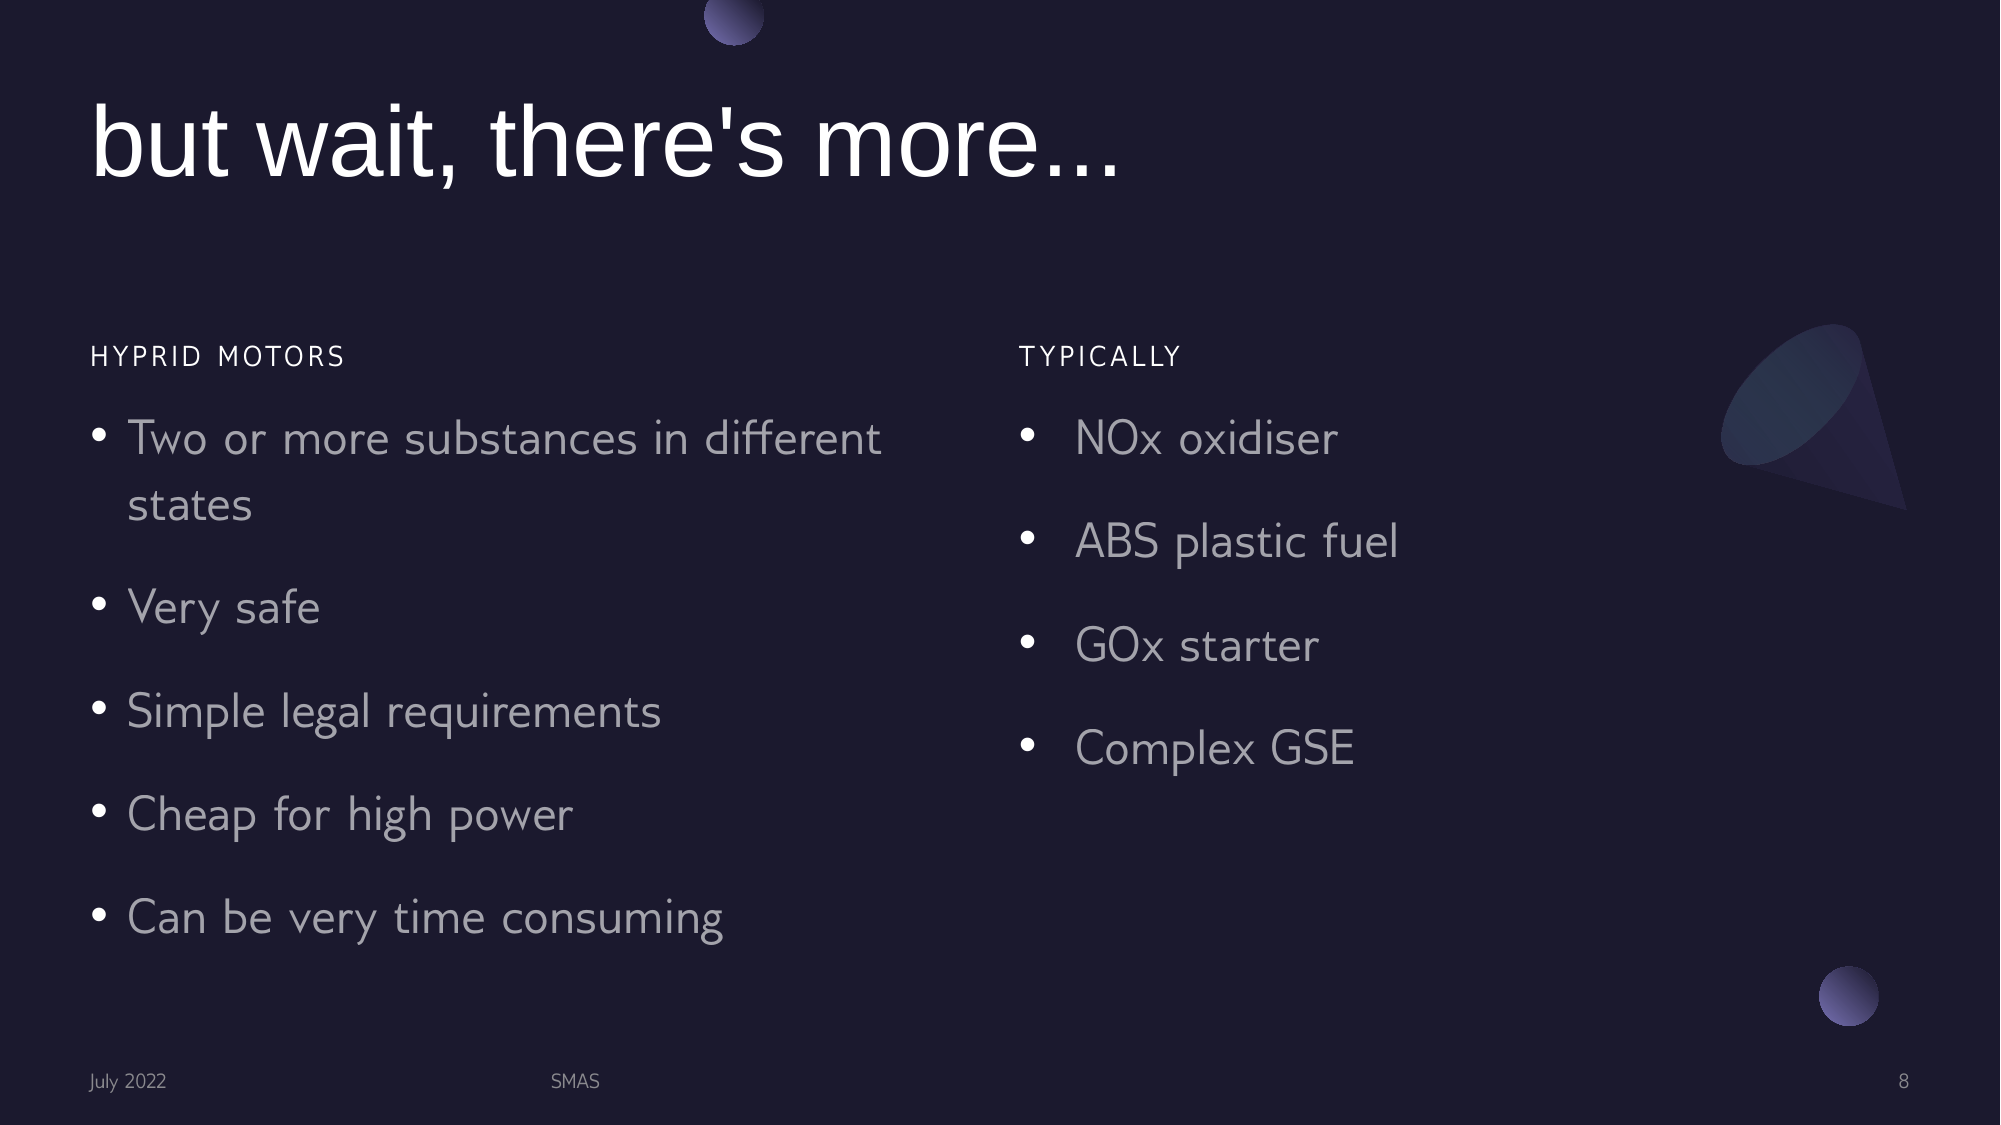

# but wait, there's more...
HYPRID MOTORS

TYPICALLY

Two or more substances in different states
Very safe
Simple legal requirements
Cheap for high power
Can be very time consuming

NOx oxidiser
ABS plastic fuel
GOx starter
Complex GSE

July 2022
SMAS
8